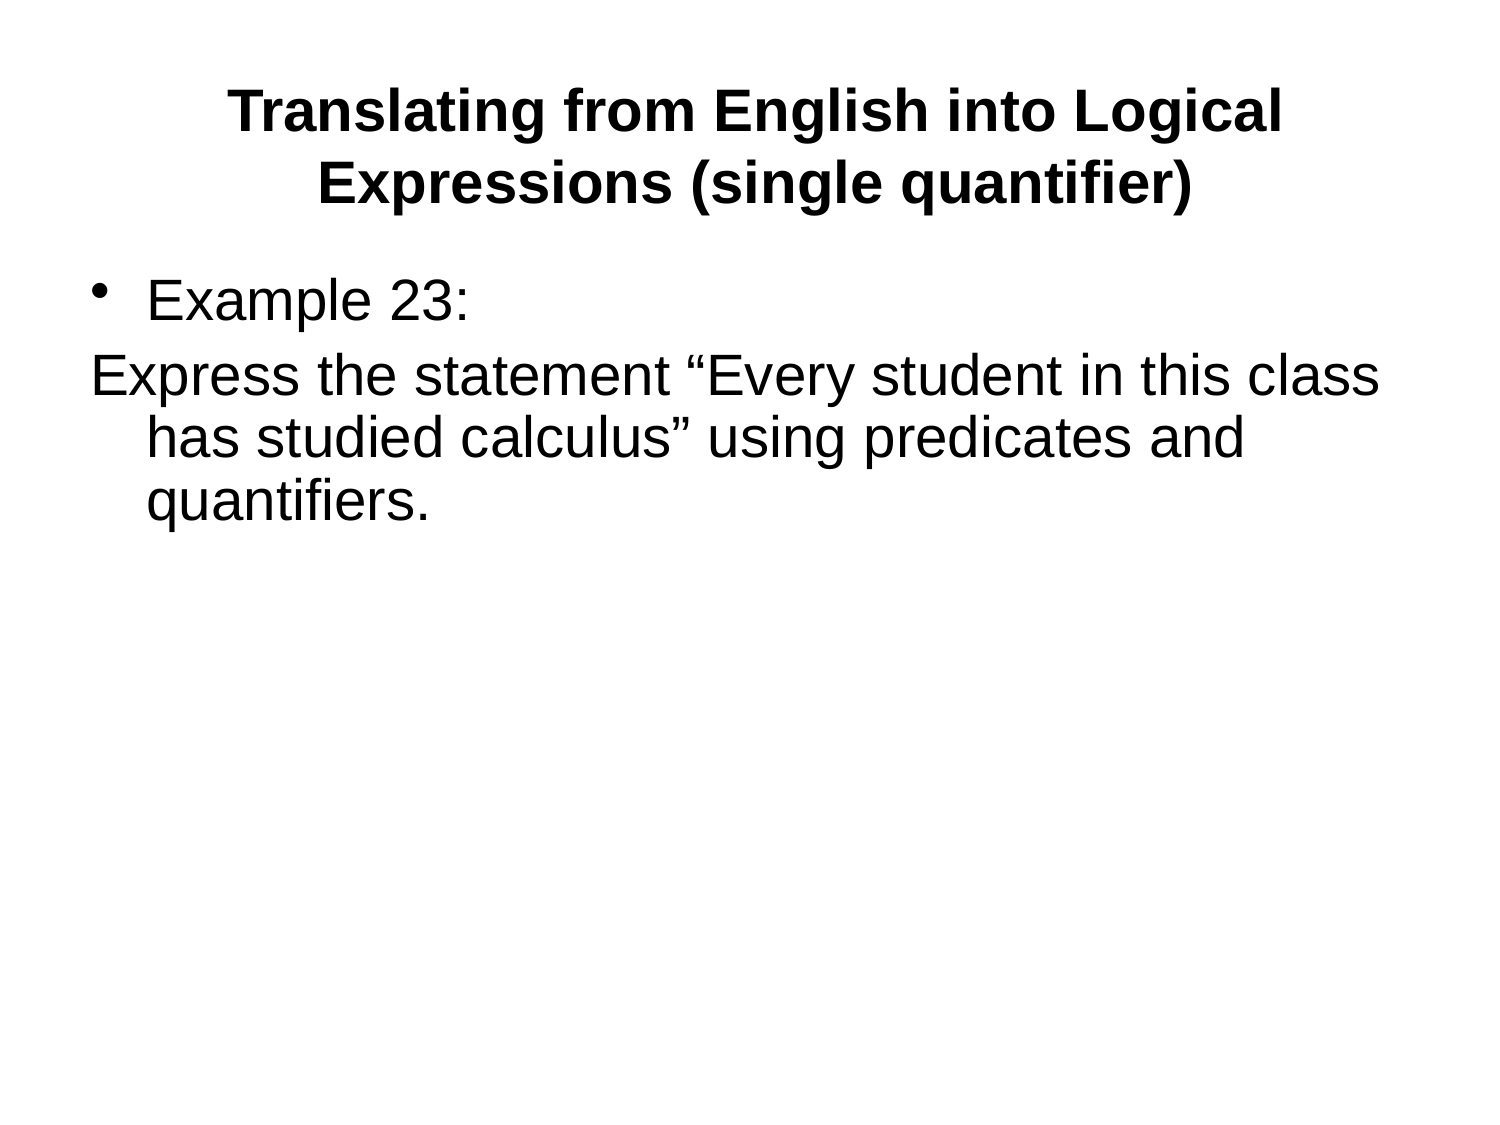

# Translating from English into Logical Expressions (single quantifier)
Example 23:
Express the statement “Every student in this class has studied calculus” using predicates and quantifiers.
P. 1